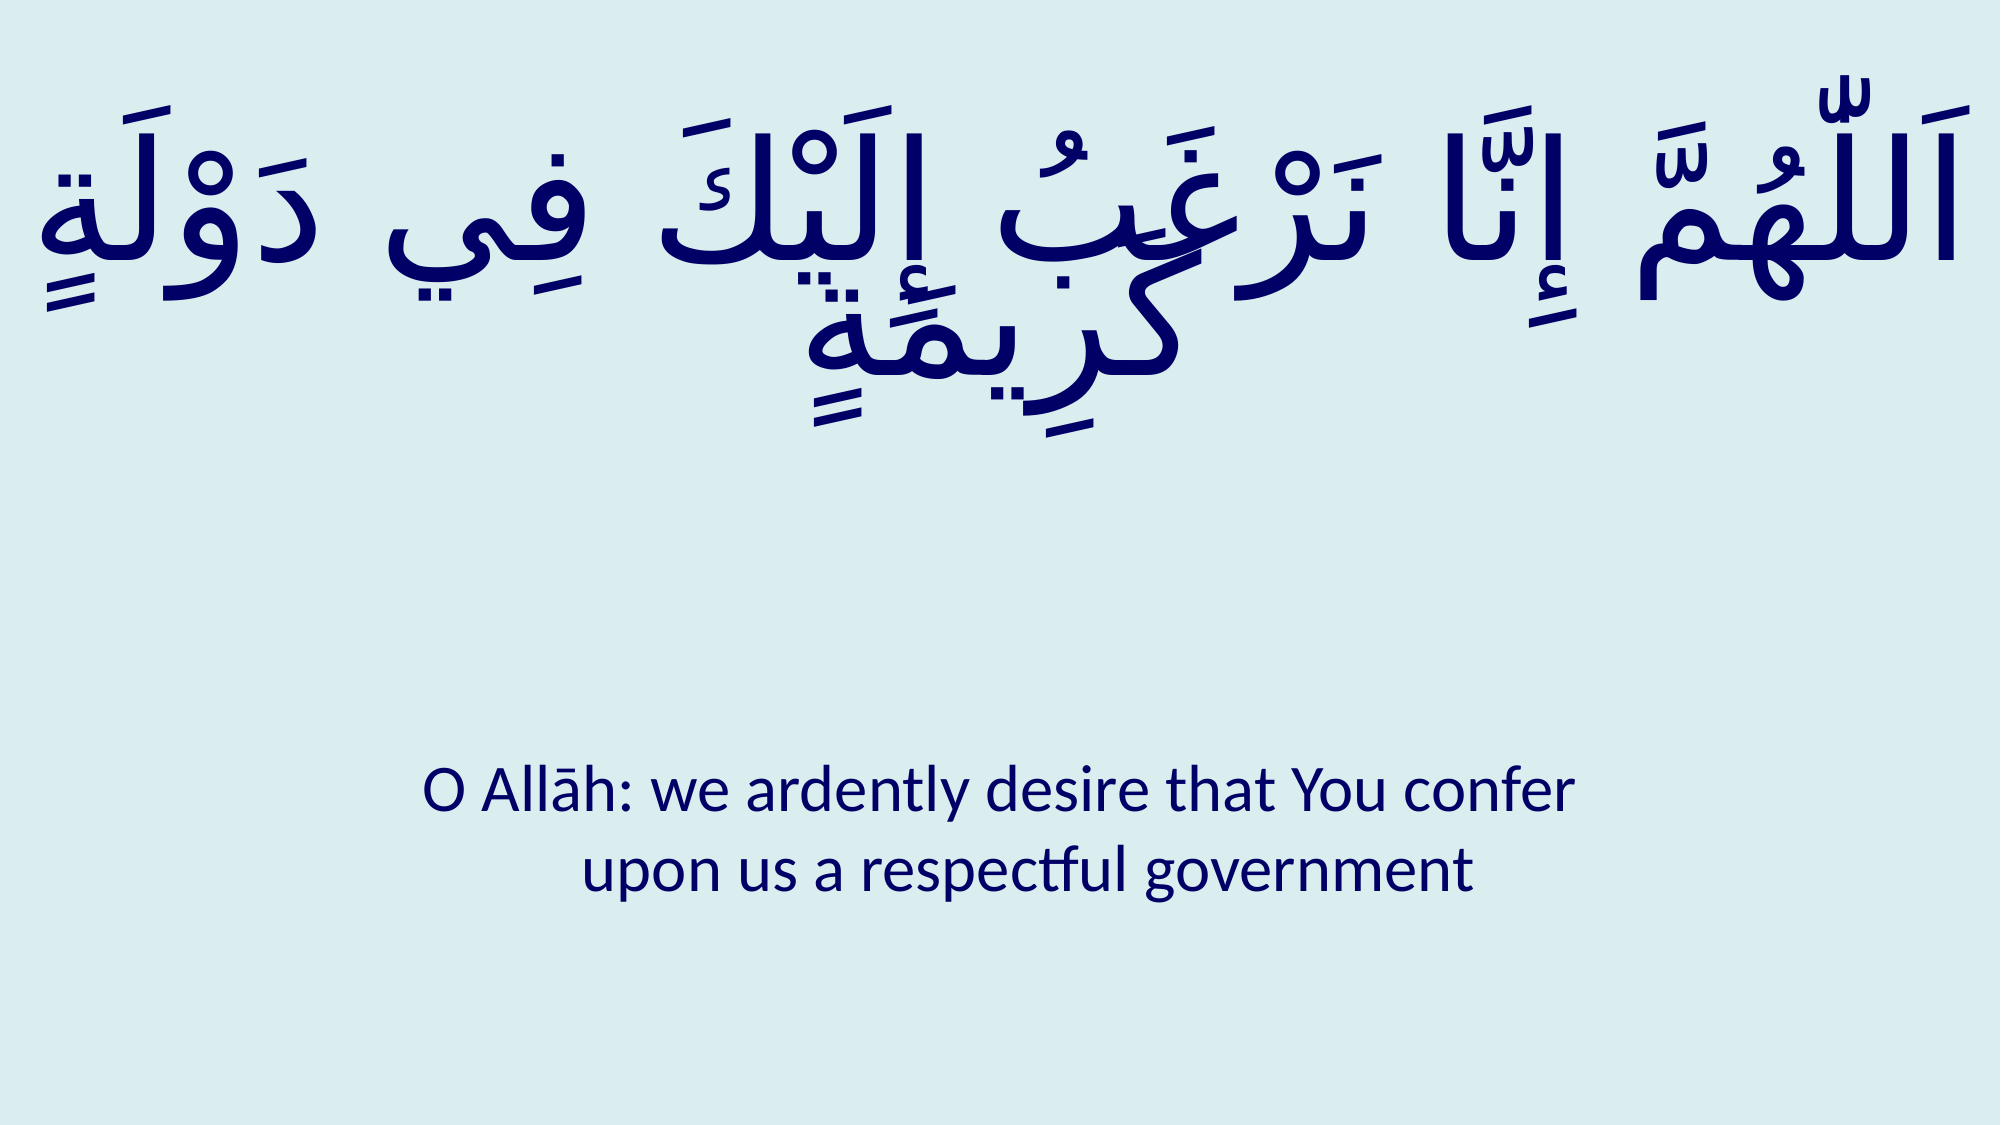

# اَللّٰهُمَّ إِنَّا نَرْغَبُ إِلَيْكَ فِي دَوْلَةٍ كَرِيمَةٍ
O Allāh: we ardently desire that You confer upon us a respectful government